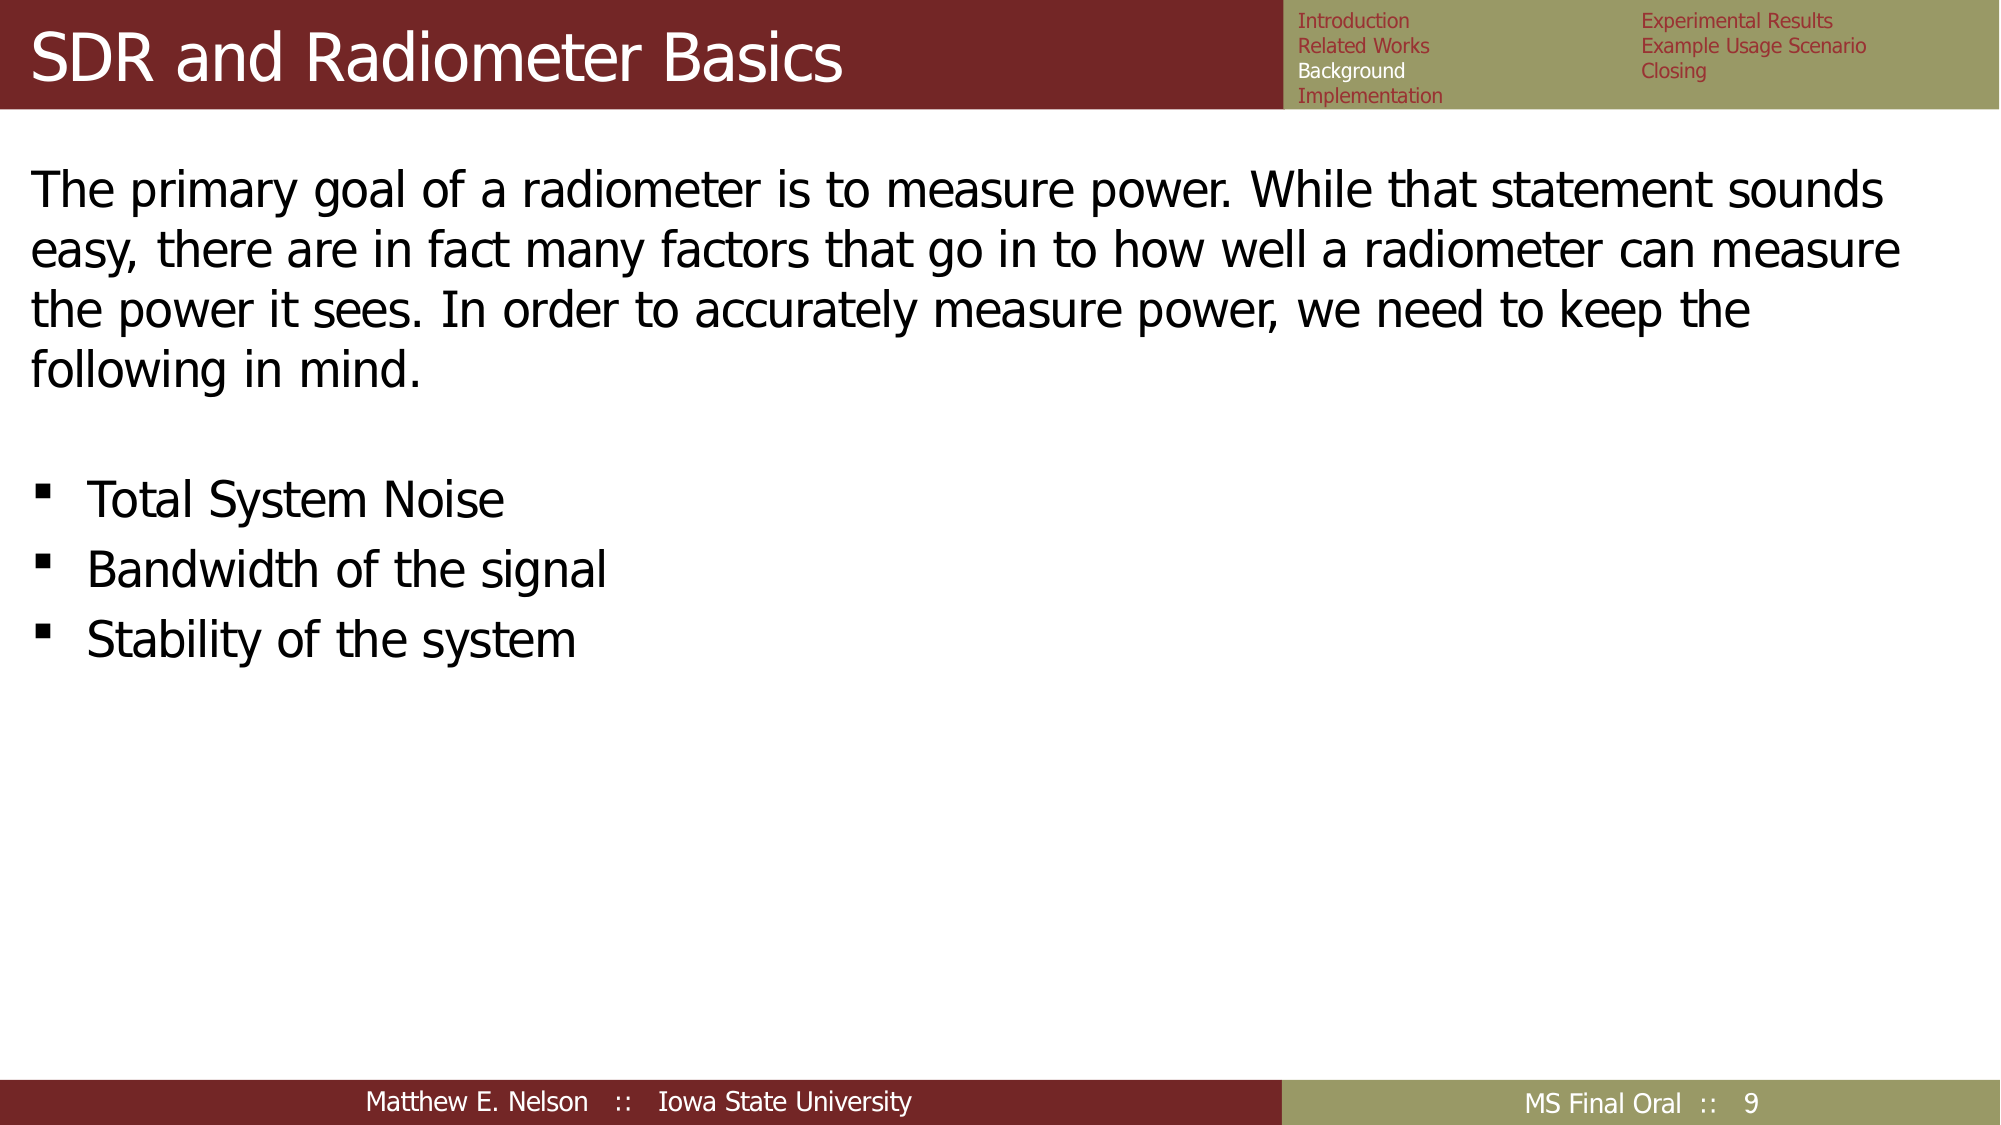

# SDR and Radiometer Basics
Introduction
Related Works
Background
Implementation
Experimental Results
Example Usage Scenario
Closing
The primary goal of a radiometer is to measure power. While that statement sounds easy, there are in fact many factors that go in to how well a radiometer can measure the power it sees. In order to accurately measure power, we need to keep the following in mind.
Total System Noise
Bandwidth of the signal
Stability of the system